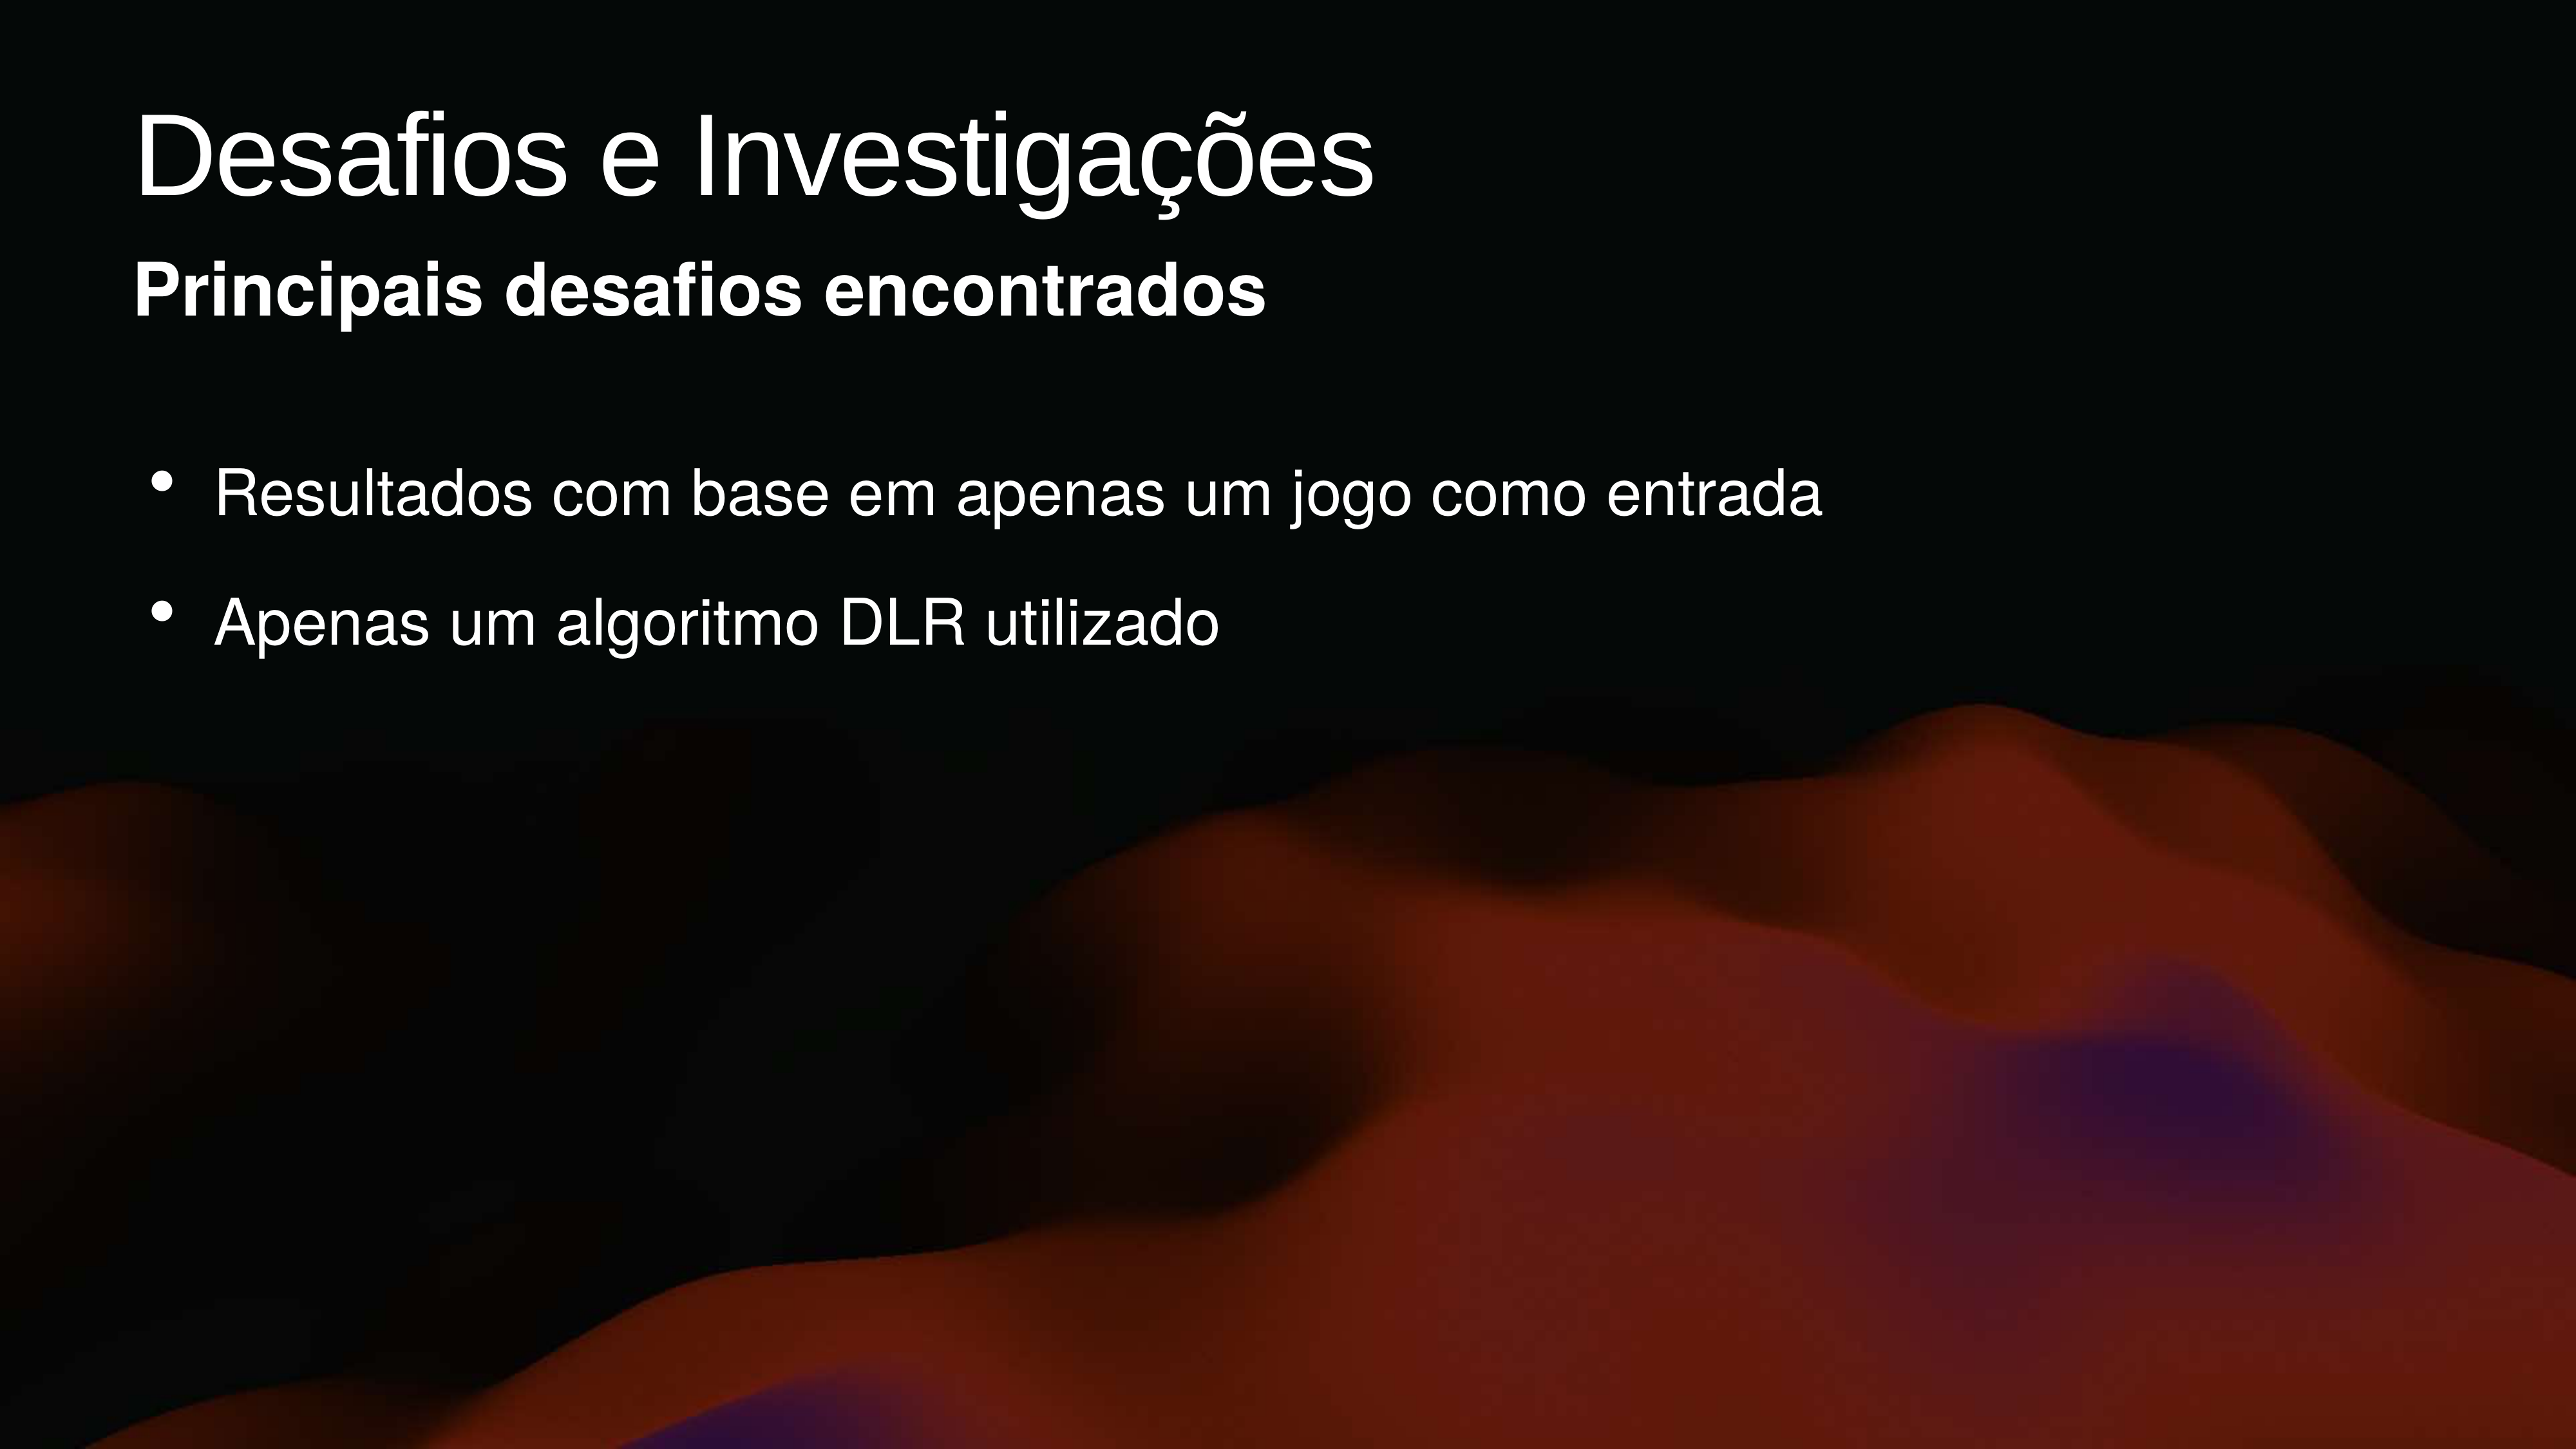

# Desafios e Investigações
Principais desafios encontrados
Resultados com base em apenas um jogo como entrada
Apenas um algoritmo DLR utilizado